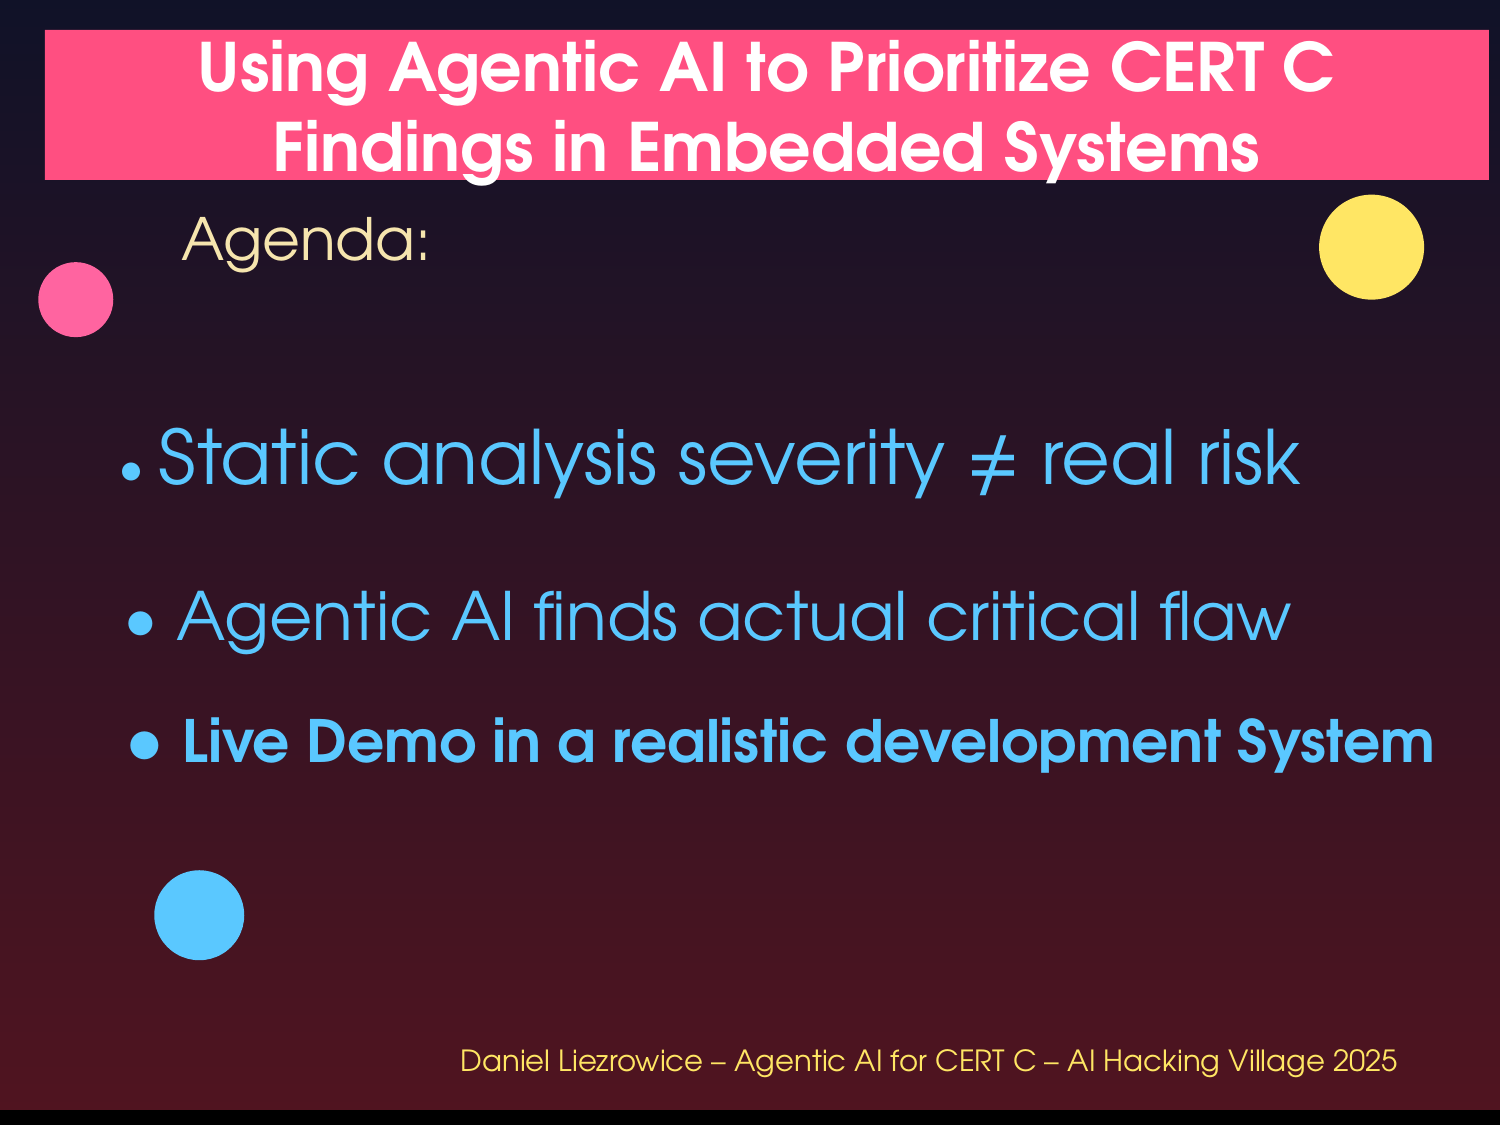

Using Agentic AI to Prioritize CERT C Findings in Embedded Systems
Agenda:

• Static analysis severity ≠ real risk
• Agentic AI finds actual critical flaw
• Live Demo in a realistic development System

Daniel Liezrowice – Agentic AI for CERT C – AI Hacking Village 2025